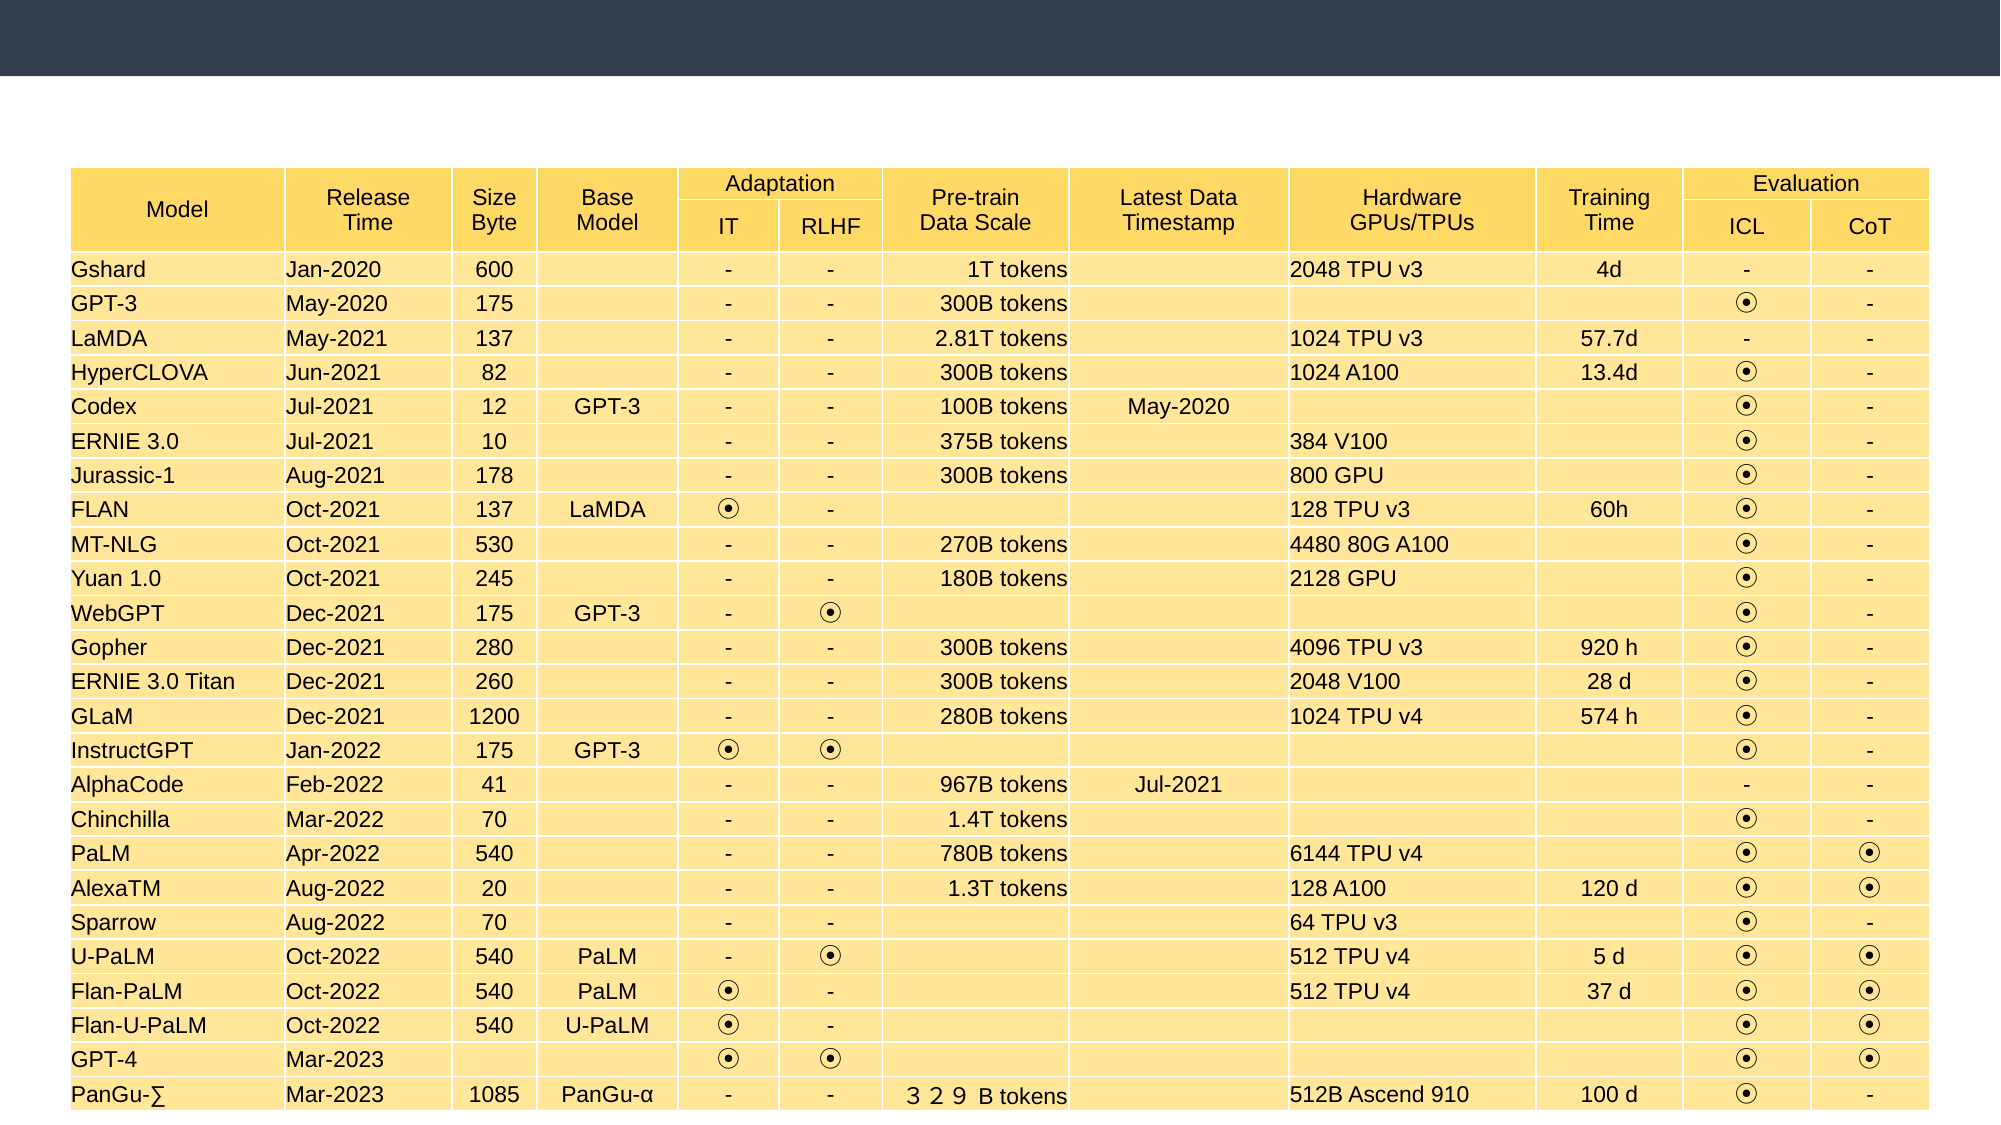

| Model | Release Time | Size Byte | Base Model | Adaptation |  | Pre-train Data Scale | Latest Data Timestamp | Hardware GPUs/TPUs | Training Time | Evaluation |  |
| --- | --- | --- | --- | --- | --- | --- | --- | --- | --- | --- | --- |
|  |  |  |  | IT | RLHF |  |  |  |  | ICL | CoT |
| Gshard | Jan-2020 | 600 |  | - | - | 1T tokens |  | 2048 TPU v3 | 4d | - | - |
| GPT-3 | May-2020 | 175 |  | - | - | 300B tokens |  |  |  | ⦿ | - |
| LaMDA | May-2021 | 137 |  | - | - | 2.81T tokens |  | 1024 TPU v3 | 57.7d | - | - |
| HyperCLOVA | Jun-2021 | 82 |  | - | - | 300B tokens |  | 1024 A100 | 13.4d | ⦿ | - |
| Codex | Jul-2021 | 12 | GPT-3 | - | - | 100B tokens | May-2020 |  |  | ⦿ | - |
| ERNIE 3.0 | Jul-2021 | 10 |  | - | - | 375B tokens |  | 384 V100 |  | ⦿ | - |
| Jurassic-1 | Aug-2021 | 178 |  | - | - | 300B tokens |  | 800 GPU |  | ⦿ | - |
| FLAN | Oct-2021 | 137 | LaMDA | ⦿ | - |  |  | 128 TPU v3 | 60h | ⦿ | - |
| MT-NLG | Oct-2021 | 530 |  | - | - | 270B tokens |  | 4480 80G A100 |  | ⦿ | - |
| Yuan 1.0 | Oct-2021 | 245 |  | - | - | 180B tokens |  | 2128 GPU |  | ⦿ | - |
| WebGPT | Dec-2021 | 175 | GPT-3 | - | ⦿ |  |  |  |  | ⦿ | - |
| Gopher | Dec-2021 | 280 |  | - | - | 300B tokens |  | 4096 TPU v3 | 920 h | ⦿ | - |
| ERNIE 3.0 Titan | Dec-2021 | 260 |  | - | - | 300B tokens |  | 2048 V100 | 28 d | ⦿ | - |
| GLaM | Dec-2021 | 1200 |  | - | - | 280B tokens |  | 1024 TPU v4 | 574 h | ⦿ | - |
| InstructGPT | Jan-2022 | 175 | GPT-3 | ⦿ | ⦿ |  |  |  |  | ⦿ | - |
| AlphaCode | Feb-2022 | 41 |  | - | - | 967B tokens | Jul-2021 |  |  | - | - |
| Chinchilla | Mar-2022 | 70 |  | - | - | 1.4T tokens |  |  |  | ⦿ | - |
| PaLM | Apr-2022 | 540 |  | - | - | 780B tokens |  | 6144 TPU v4 |  | ⦿ | ⦿ |
| AlexaTM | Aug-2022 | 20 |  | - | - | 1.3T tokens |  | 128 A100 | 120 d | ⦿ | ⦿ |
| Sparrow | Aug-2022 | 70 |  | - | - |  |  | 64 TPU v3 |  | ⦿ | - |
| U-PaLM | Oct-2022 | 540 | PaLM | - | ⦿ |  |  | 512 TPU v4 | 5 d | ⦿ | ⦿ |
| Flan-PaLM | Oct-2022 | 540 | PaLM | ⦿ | - |  |  | 512 TPU v4 | 37 d | ⦿ | ⦿ |
| Flan-U-PaLM | Oct-2022 | 540 | U-PaLM | ⦿ | - |  |  |  |  | ⦿ | ⦿ |
| GPT-4 | Mar-2023 |  |  | ⦿ | ⦿ |  |  |  |  | ⦿ | ⦿ |
| PanGu-∑ | Mar-2023 | 1085 | PanGu-α | - | - | ３２９B tokens |  | 512B Ascend 910 | 100 d | ⦿ | - |